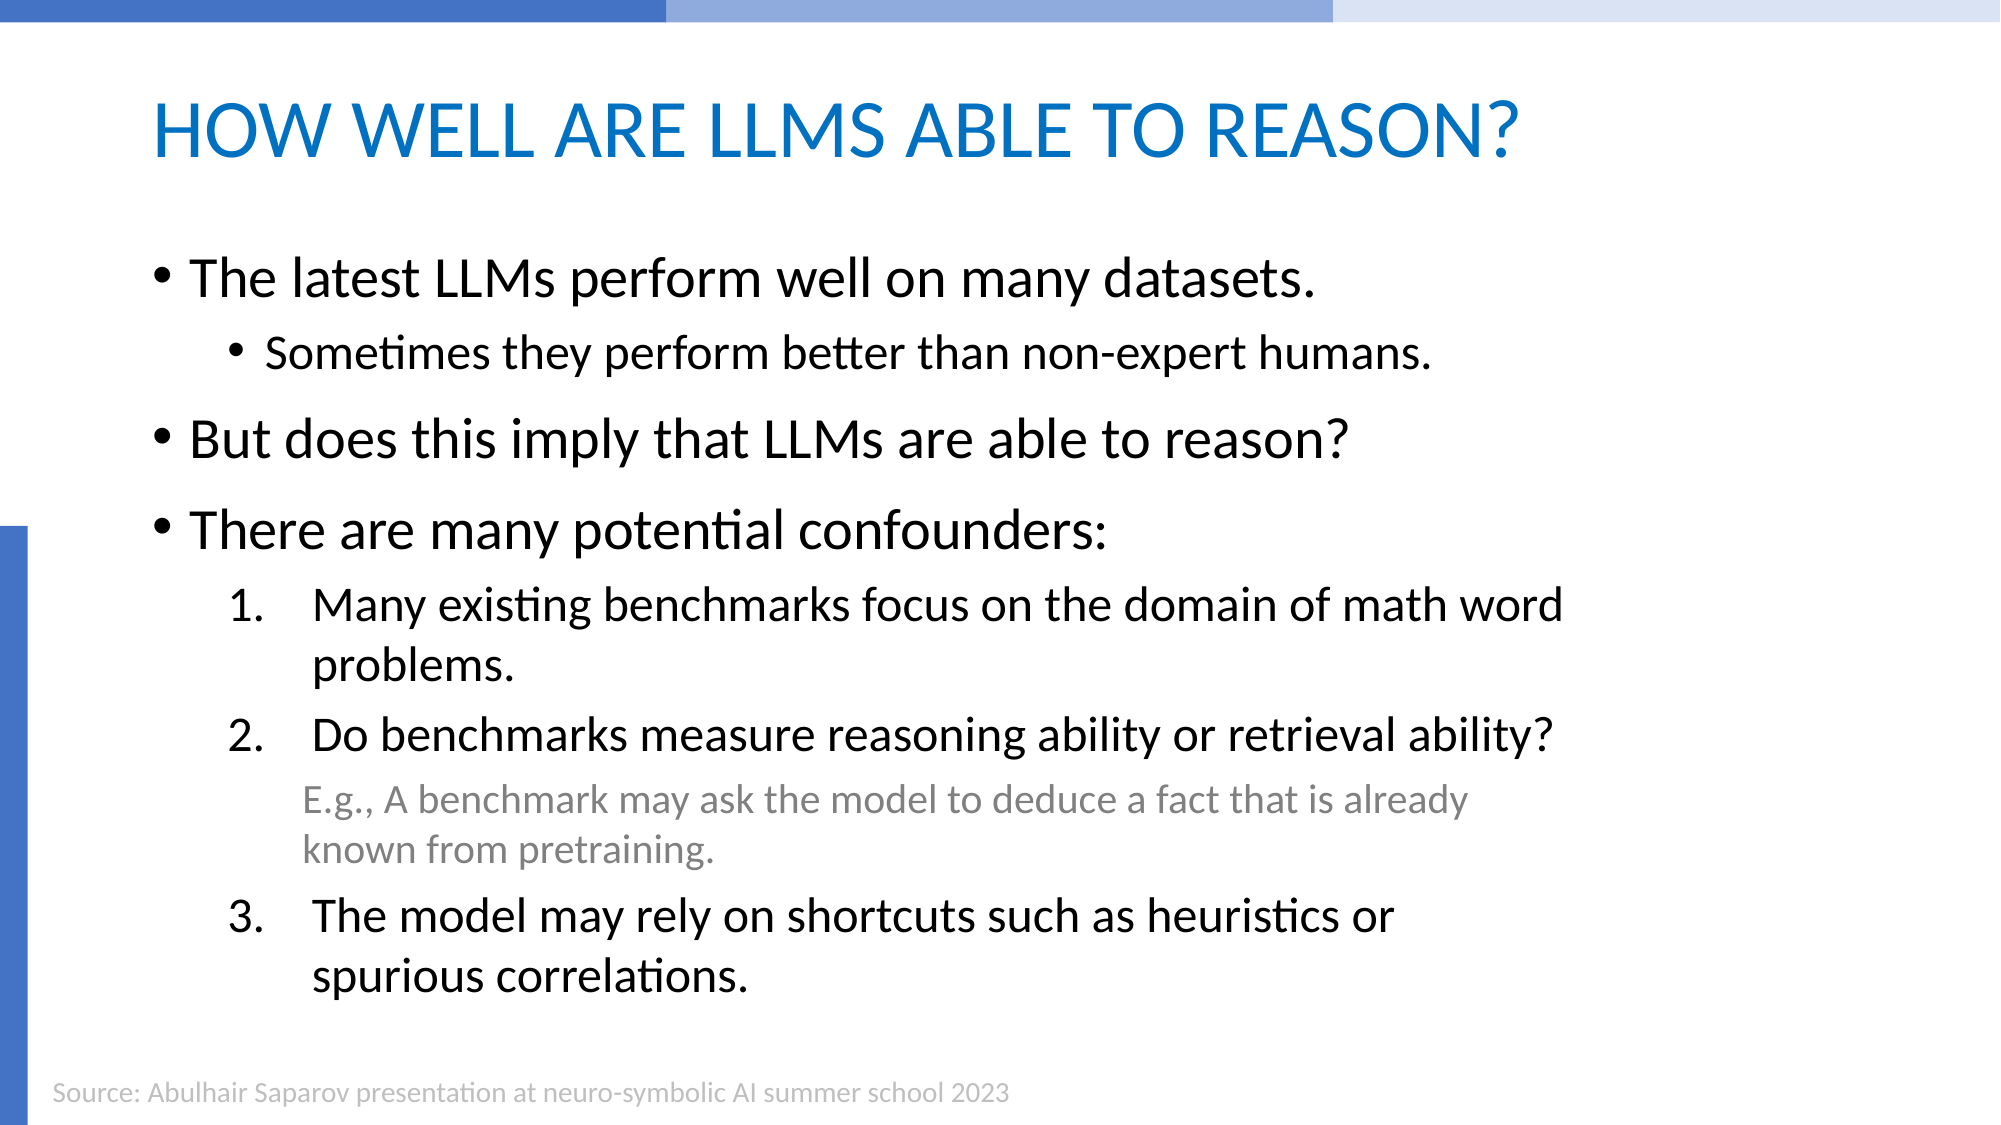

# HOW WELL ARE LLMS ABLE TO REASON?
The latest LLMs perform well on many datasets.
Sometimes they perform better than non-expert humans.
But does this imply that LLMs are able to reason?
There are many potential confounders:
Many existing benchmarks focus on the domain of math word problems.
Do benchmarks measure reasoning ability or retrieval ability?
E.g., A benchmark may ask the model to deduce a fact that is already known from pretraining.
The model may rely on shortcuts such as heuristics or spurious correlations.

Source: Abulhair Saparov presentation at neuro-symbolic AI summer school 2023